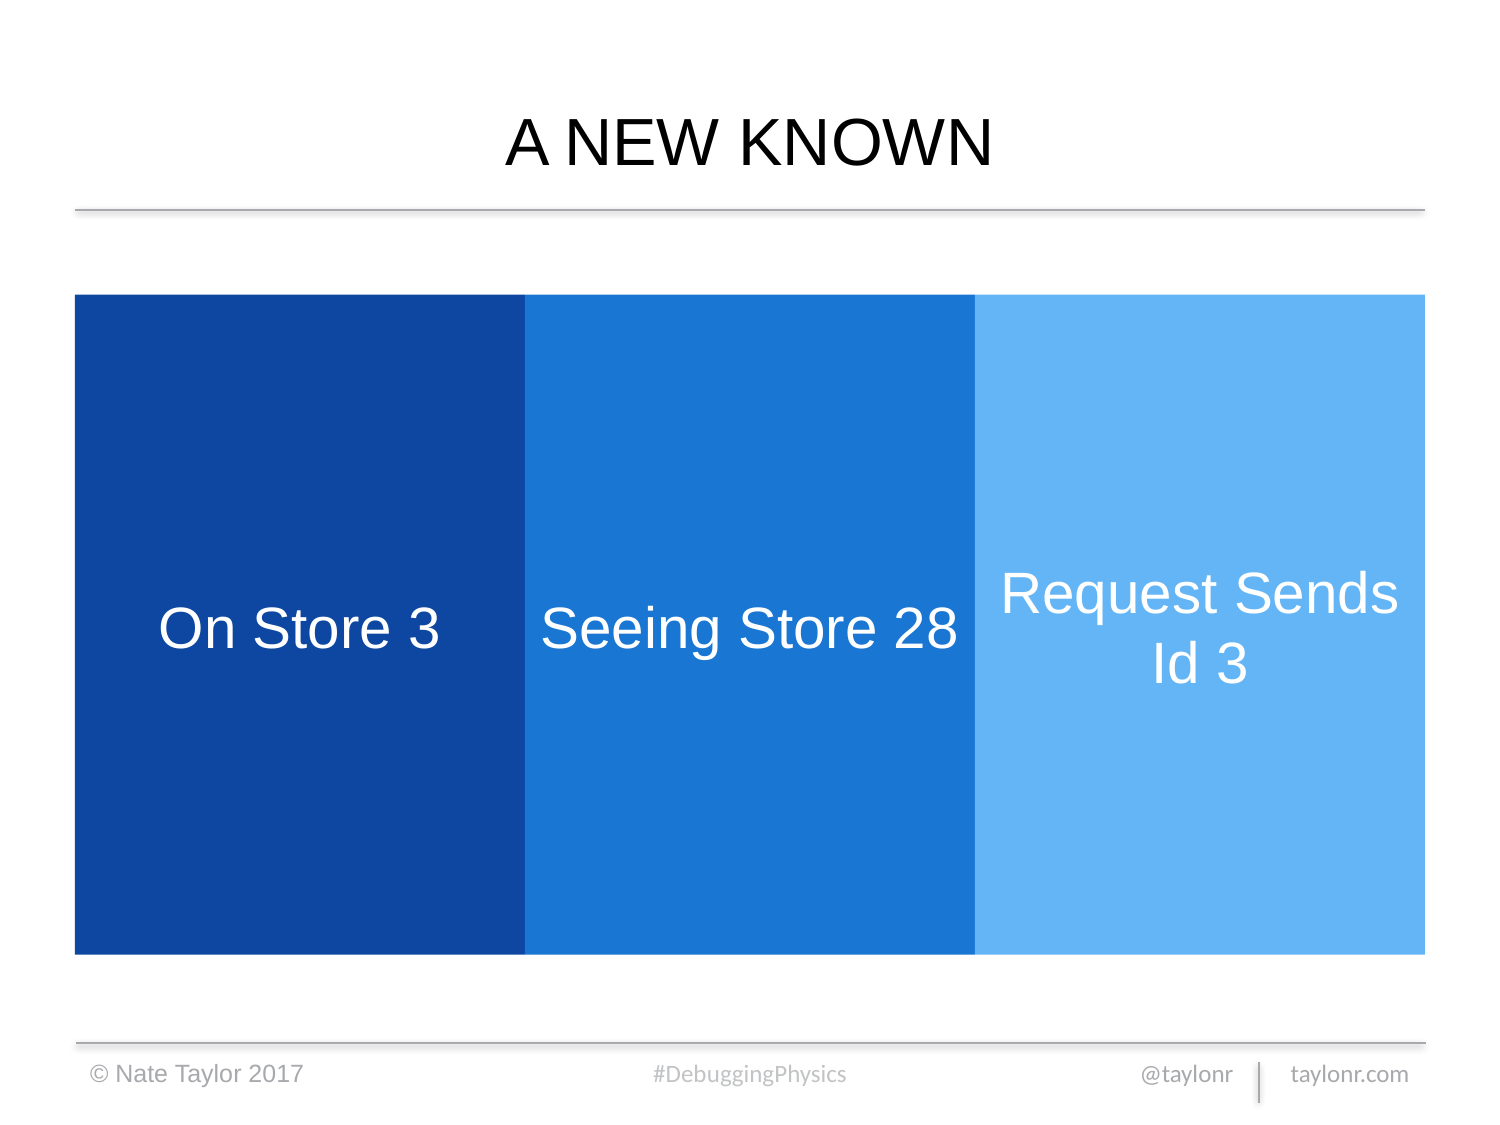

# A NEW KNOWN
On Store 3
Seeing Store 28
Request Sends Id 3
© Nate Taylor 2017
#DebuggingPhysics
@taylonr          taylonr.com